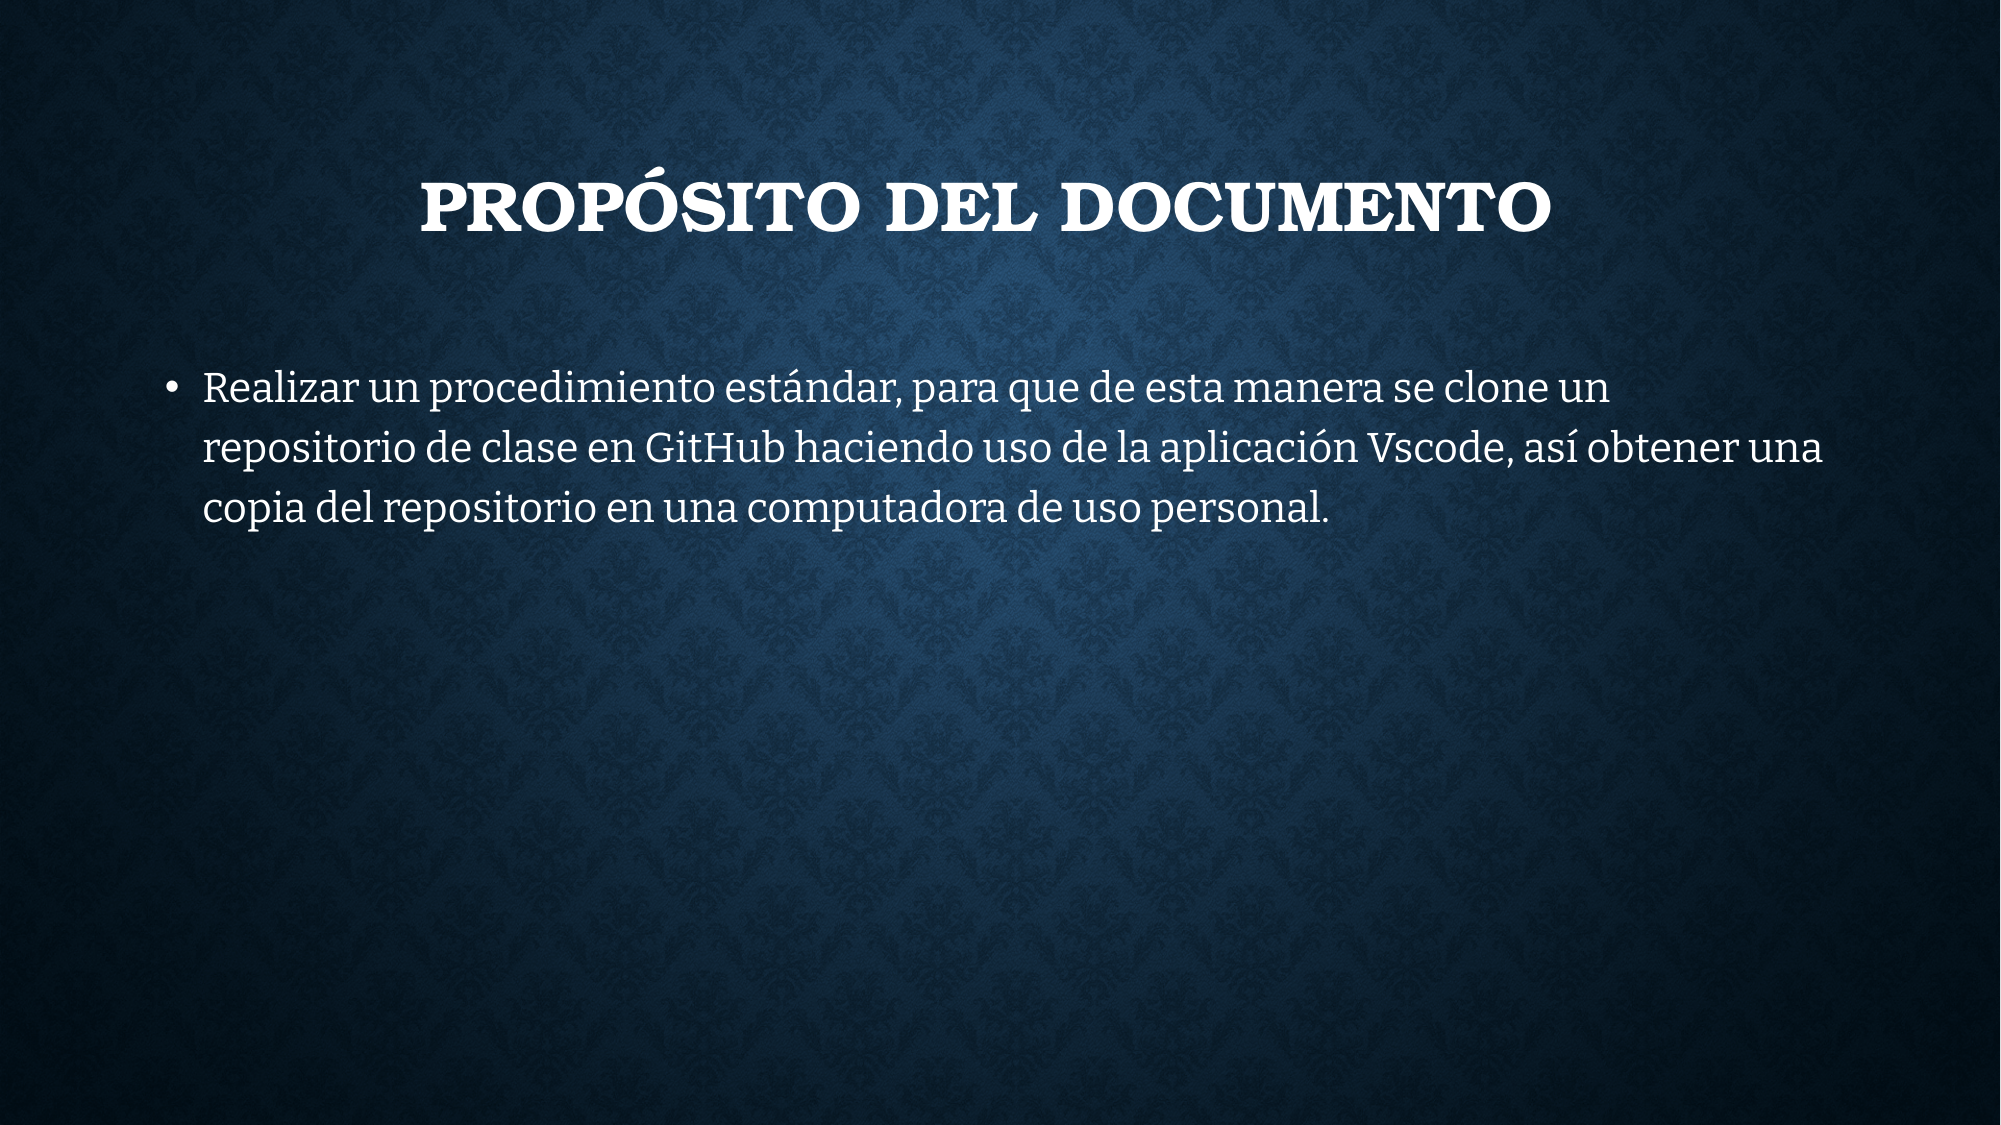

# Propósito del documento
Realizar un procedimiento estándar, para que de esta manera se clone un repositorio de clase en GitHub haciendo uso de la aplicación Vscode, así obtener una copia del repositorio en una computadora de uso personal.